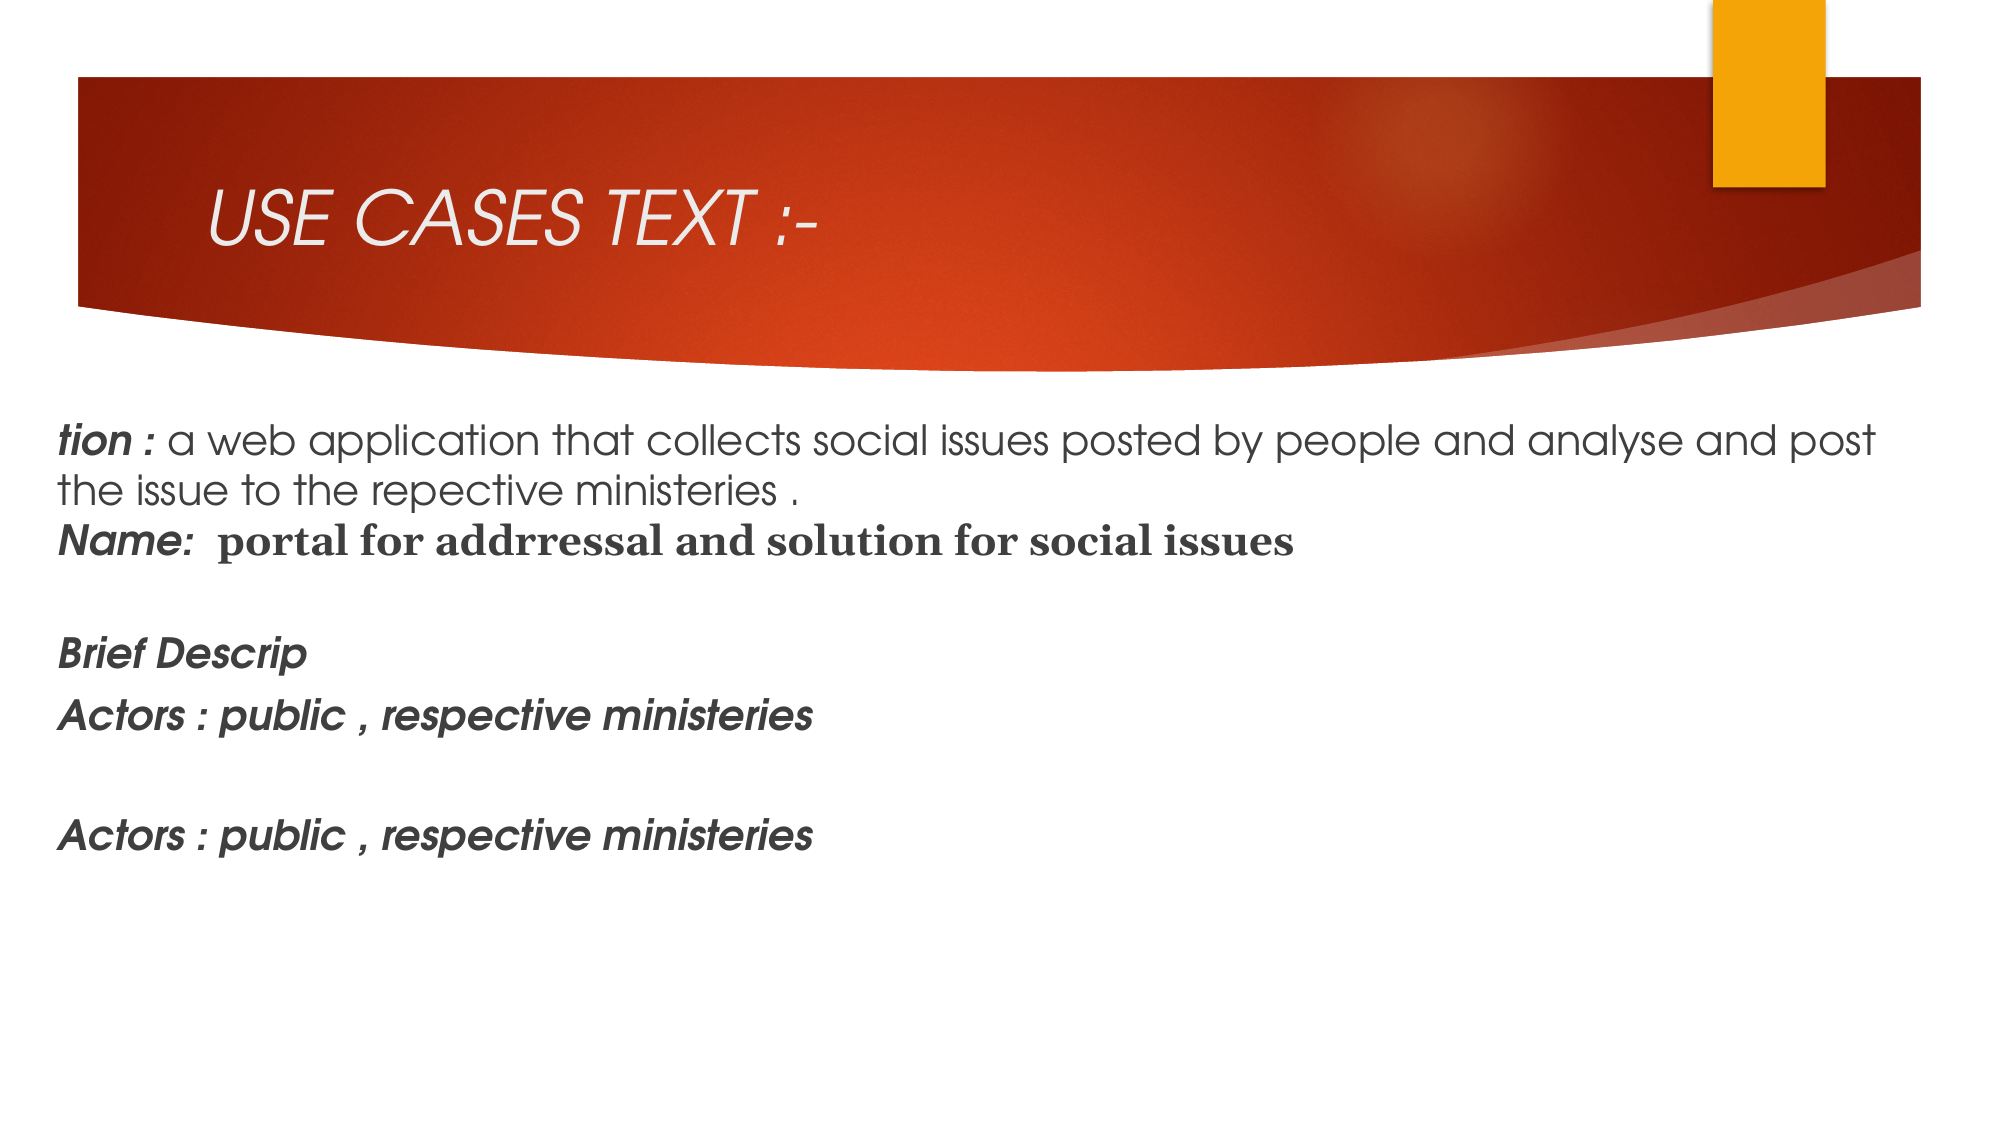

# USE CASES TEXT :-
tion : a web application that collects social issues posted by people and analyse and post the issue to the repective ministeries .
Name:  portal for addrressal and solution for social issues

Brief Descrip
Actors : public , respective ministeries

Actors : public , respective ministeries